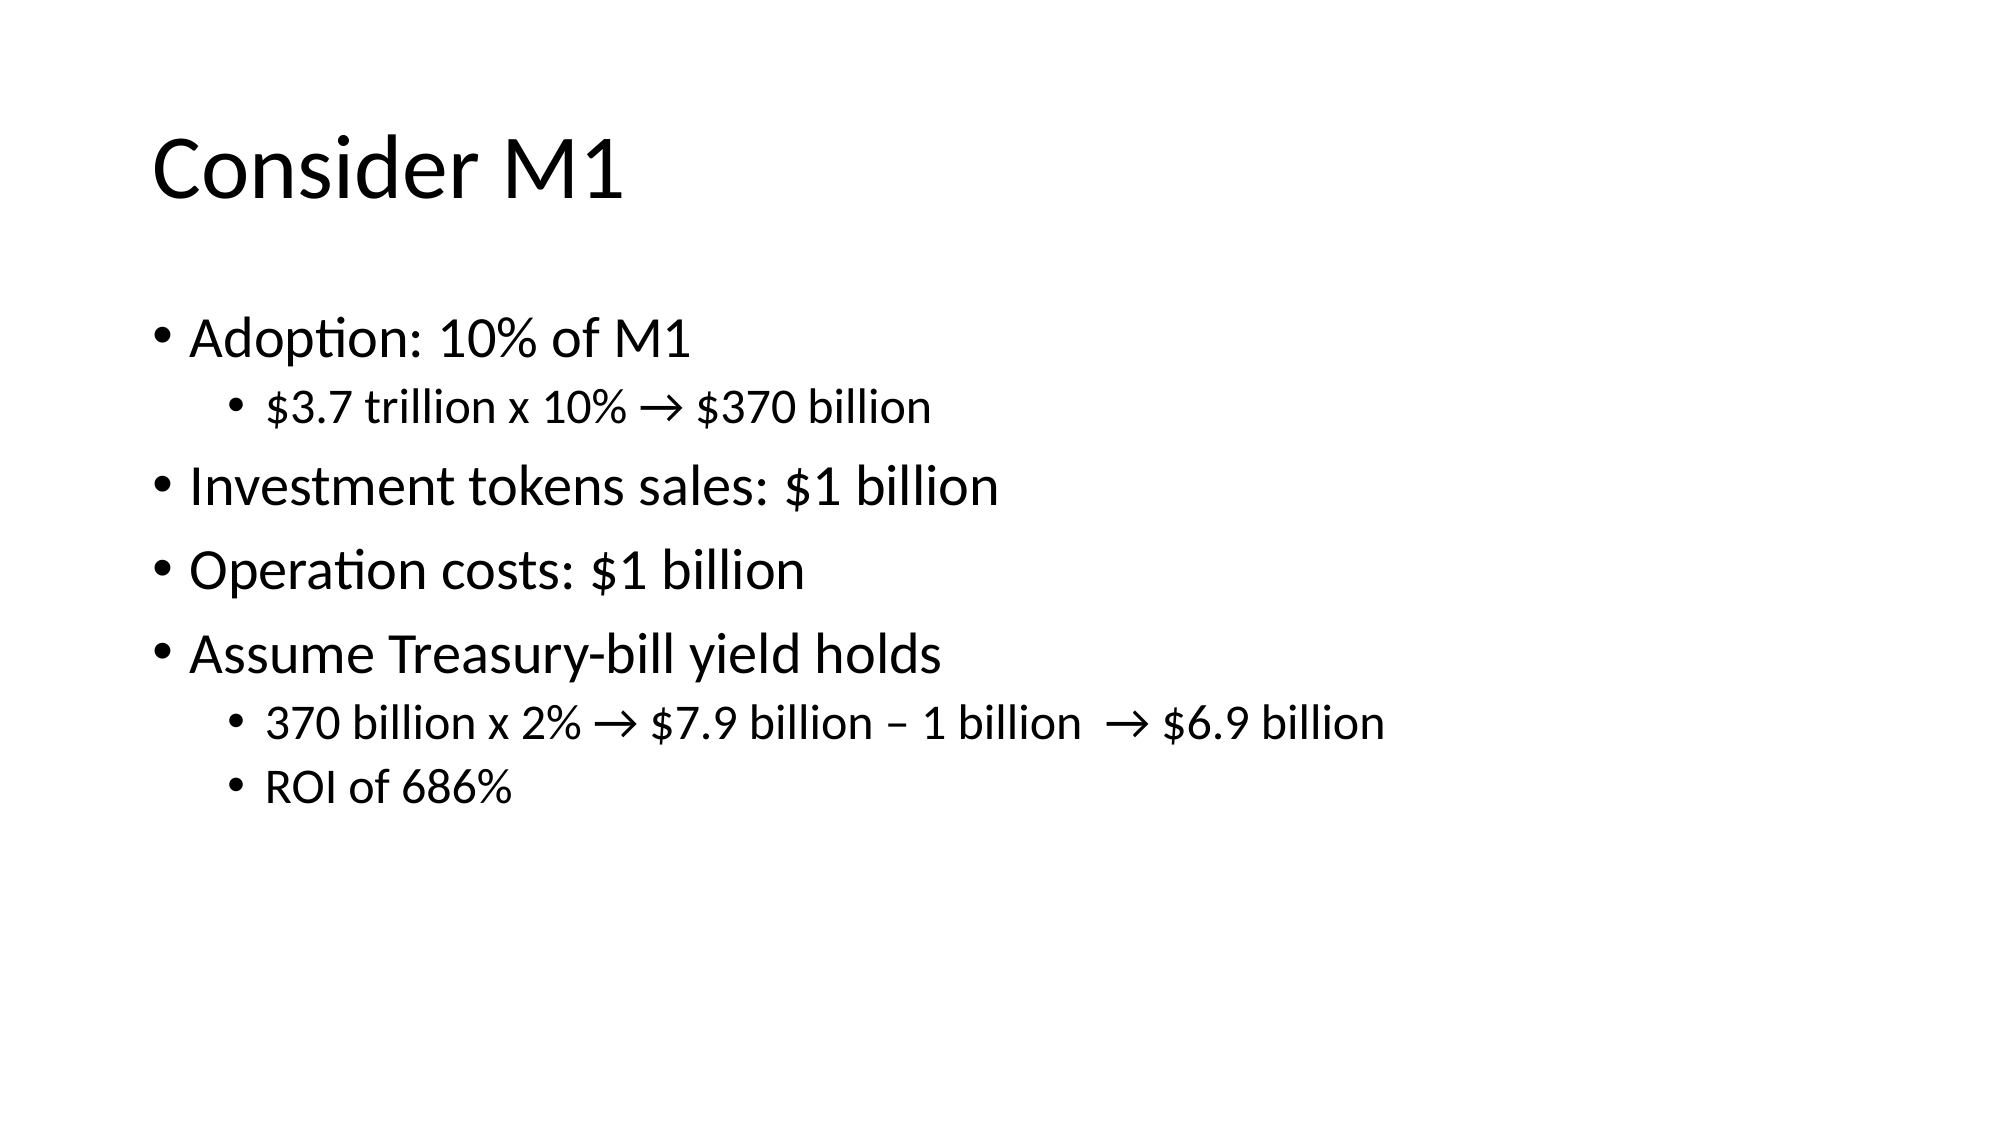

# Consider M1
Adoption: 10% of M1
$3.7 trillion x 10% → $370 billion
Investment tokens sales: $1 billion
Operation costs: $1 billion
Assume Treasury-bill yield holds
370 billion x 2% → $7.9 billion – 1 billion  → $6.9 billion
ROI of 686%